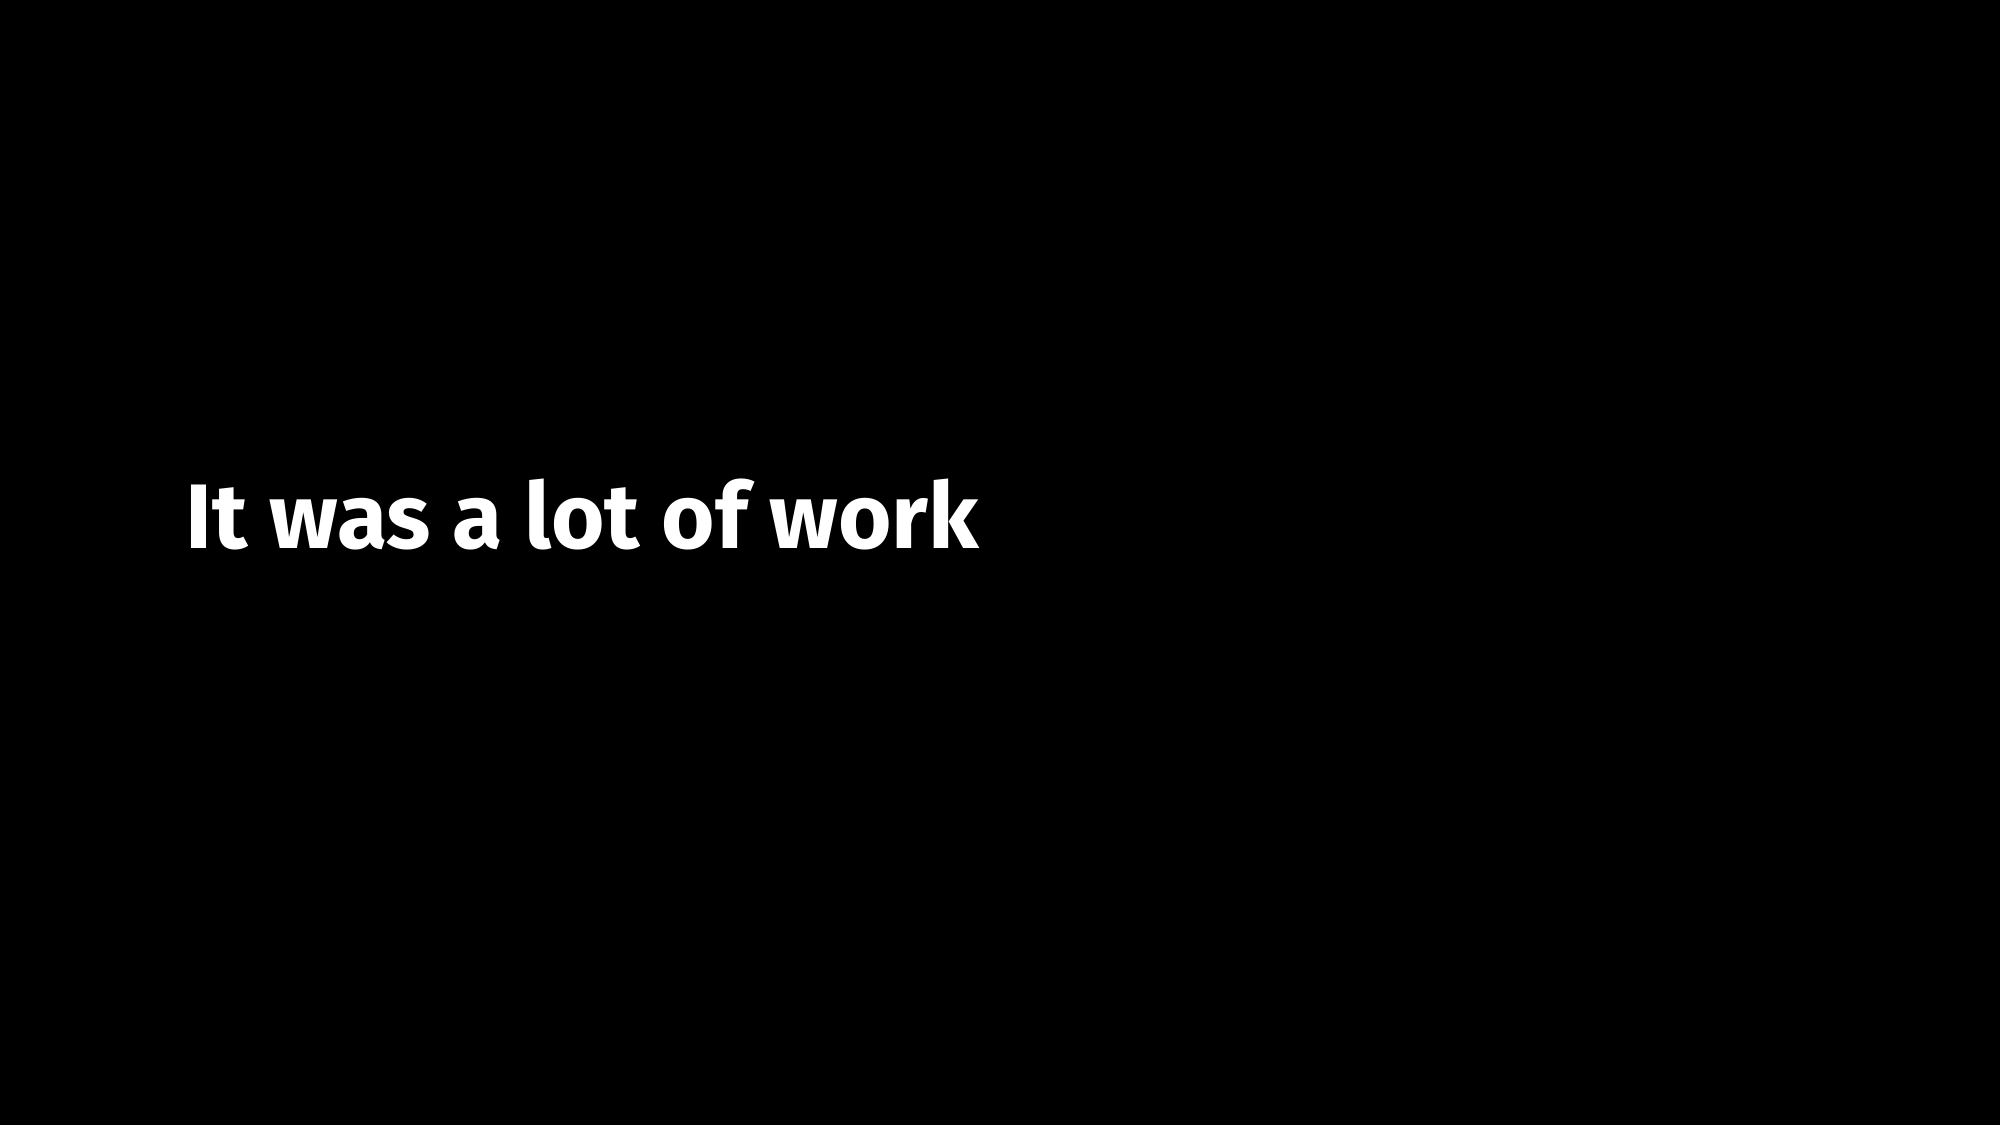

# It was a lot of work